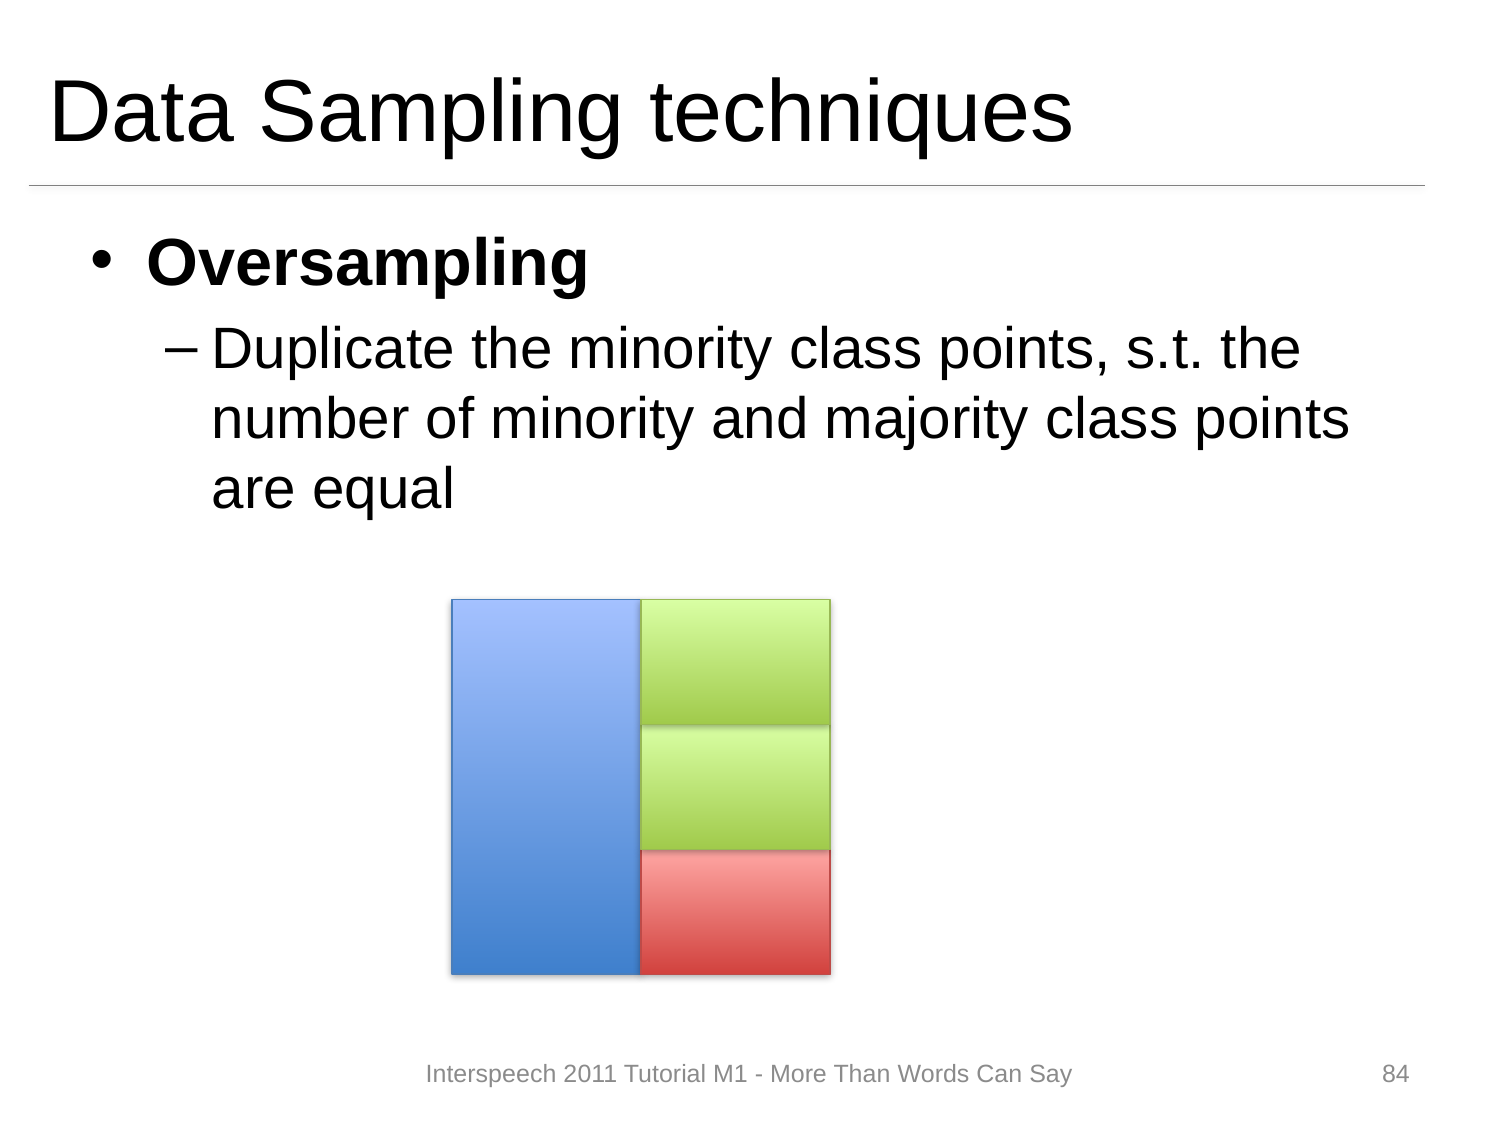

# Data Sampling techniques
Oversampling
Duplicate the minority class points, s.t. the number of minority and majority class points are equal

Interspeech 2011 Tutorial M1 - More Than Words Can Say
84